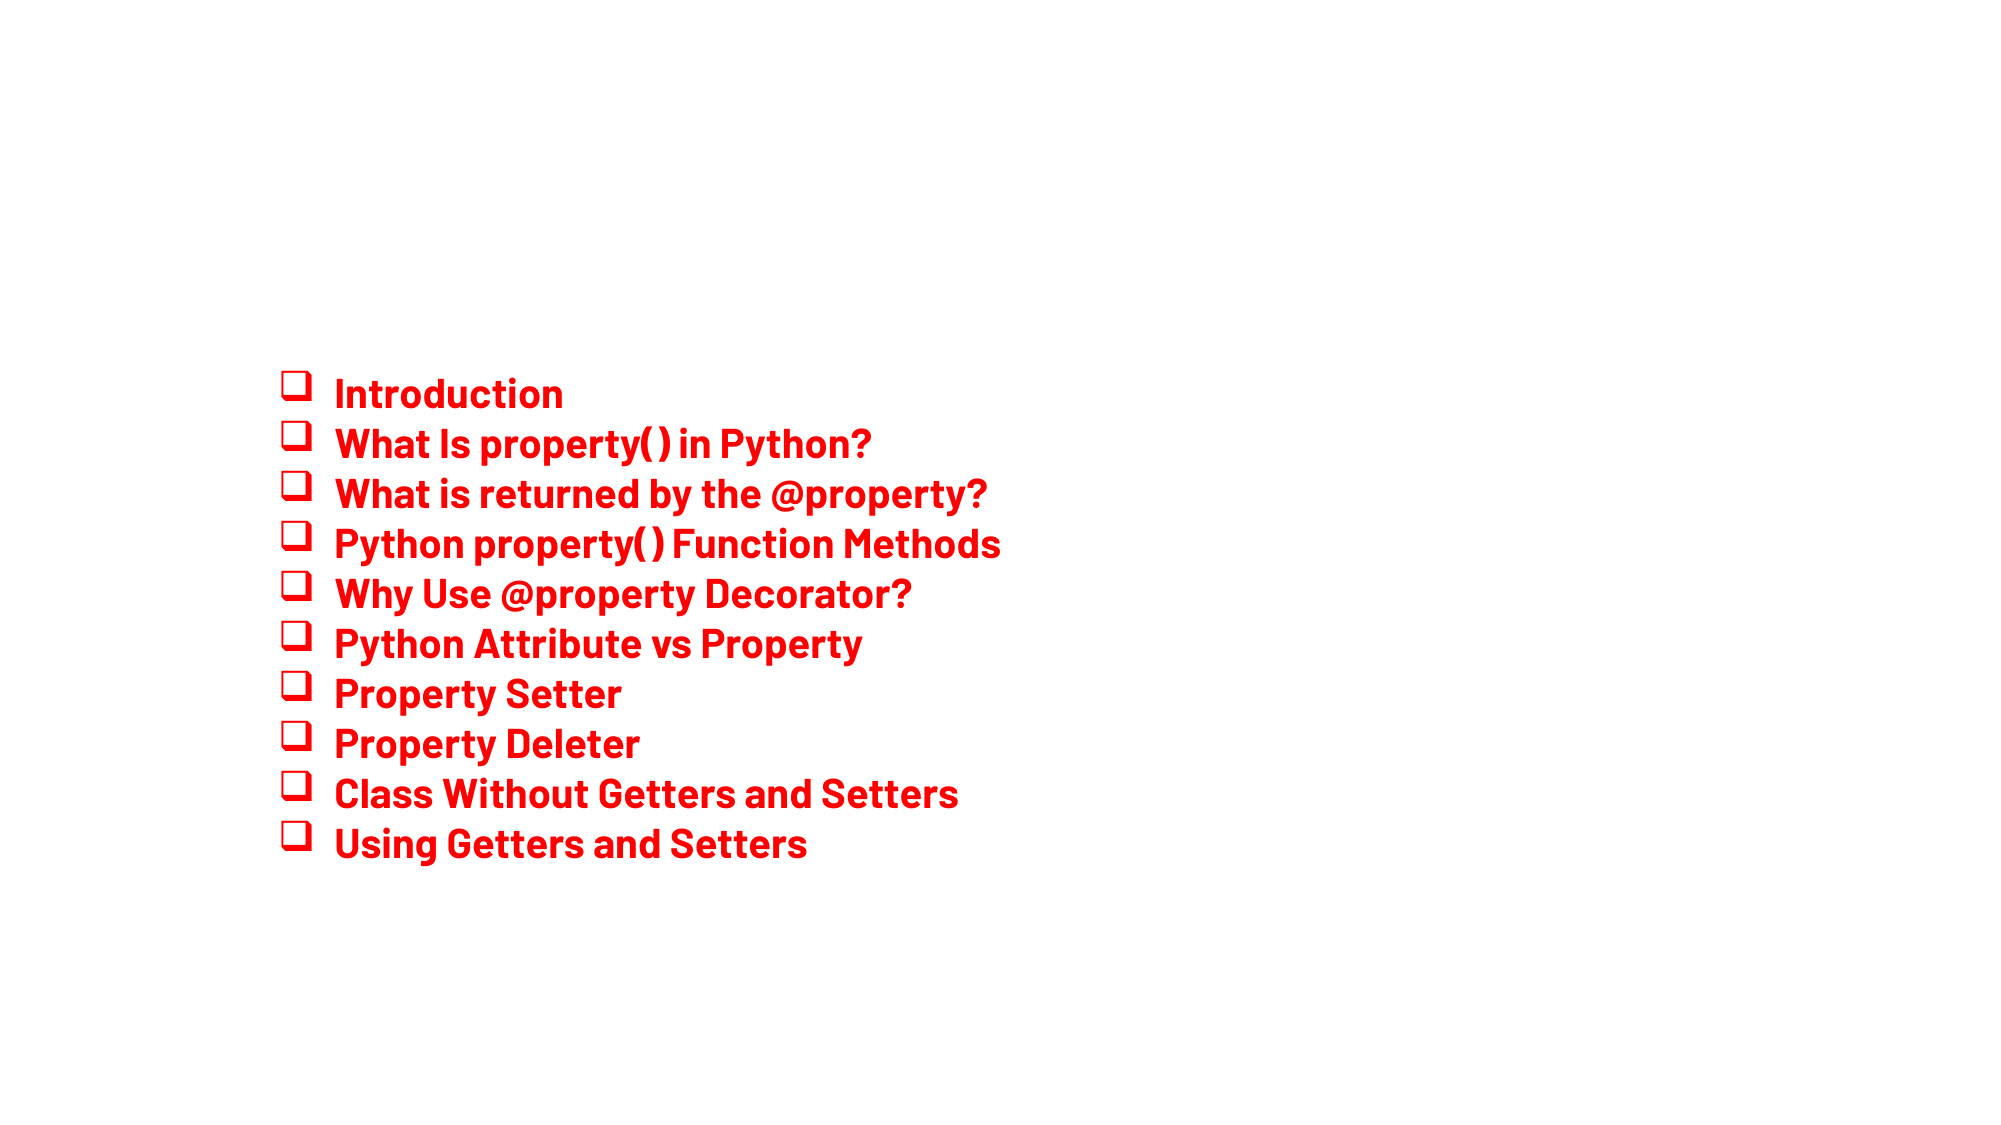

Introduction
What Is property() in Python?
What is returned by the @property?
Python property() Function Methods
Why Use @property Decorator?
Python Attribute vs Property
Property Setter
Property Deleter
Class Without Getters and Setters
Using Getters and Setters